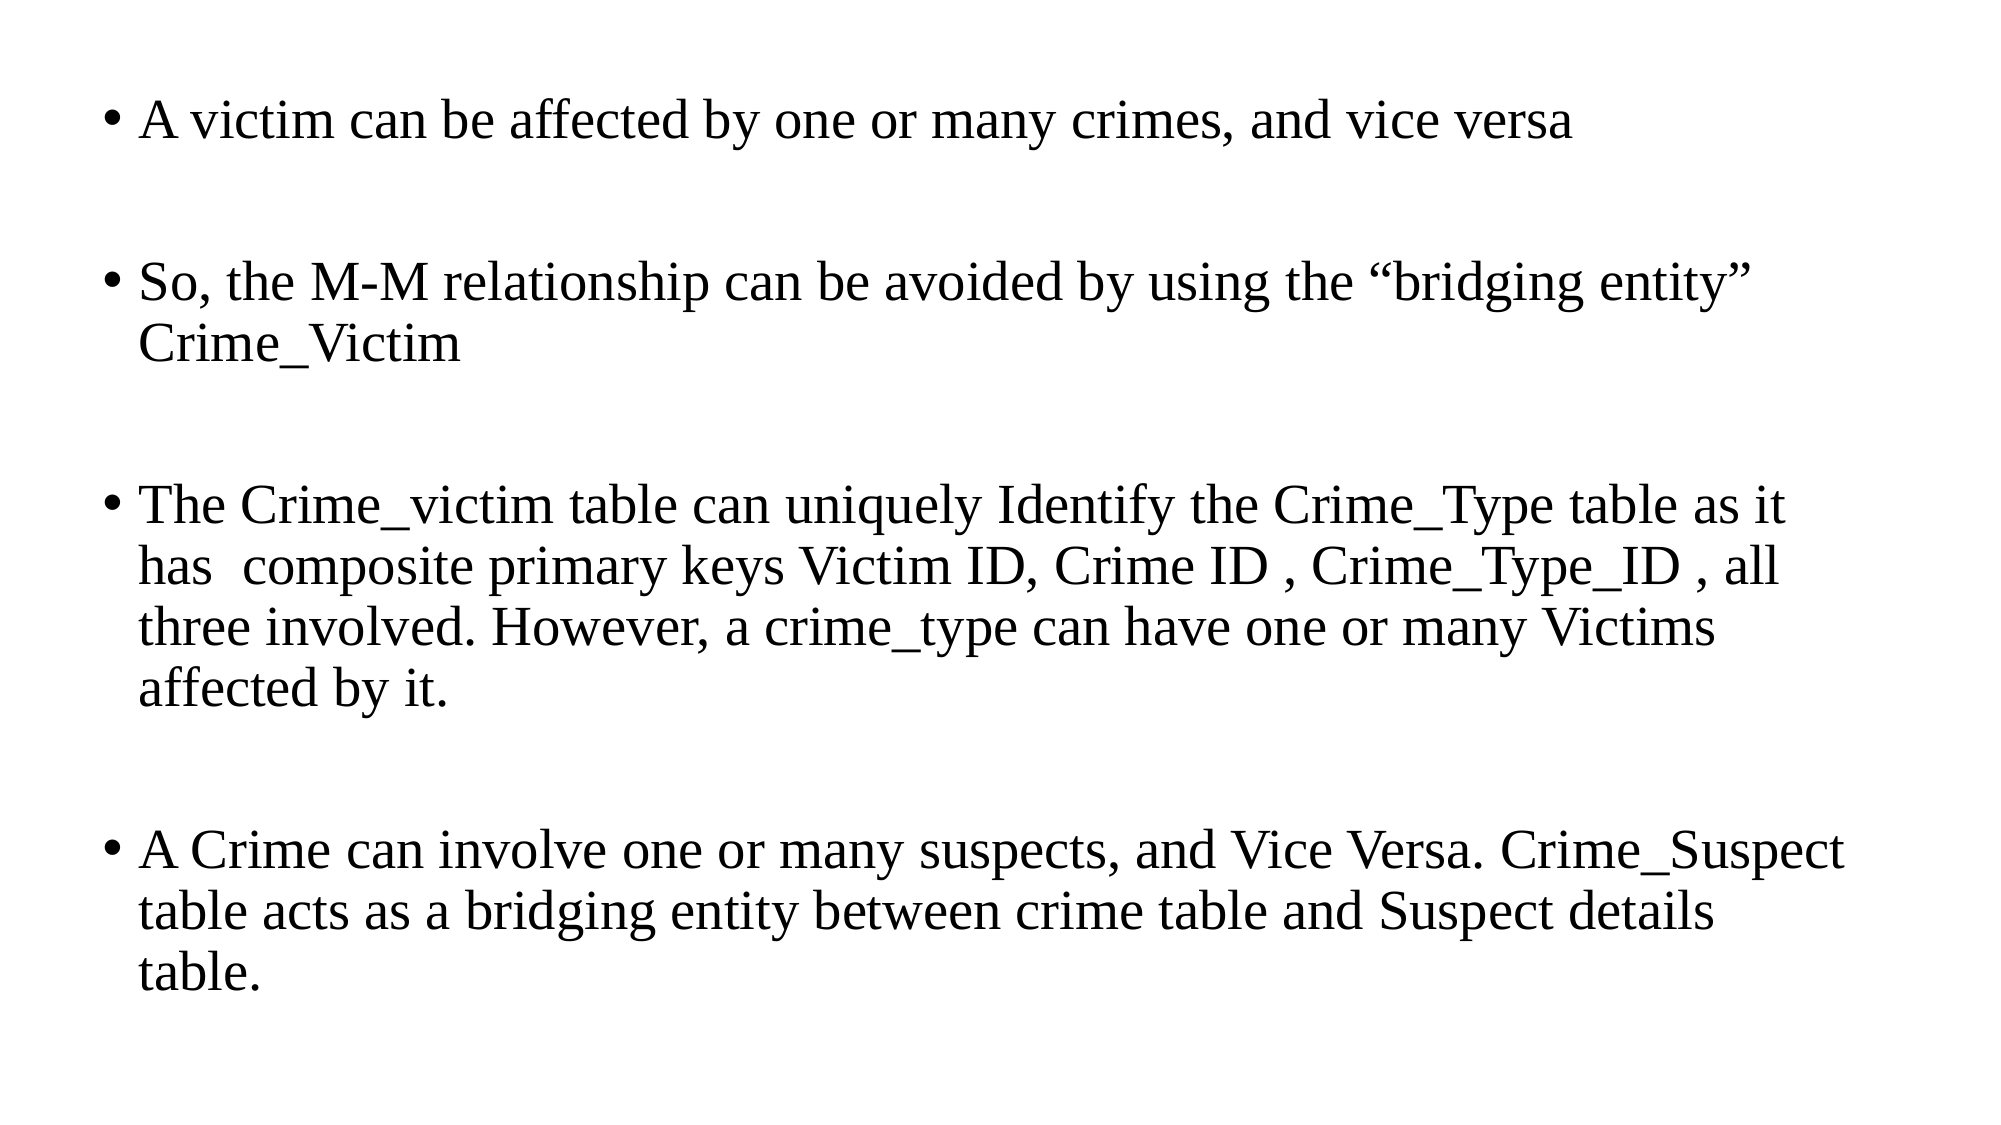

A victim can be affected by one or many crimes, and vice versa

So, the M-M relationship can be avoided by using the “bridging entity” Crime_Victim

The Crime_victim table can uniquely Identify the Crime_Type table as it has  composite primary keys Victim ID, Crime ID , Crime_Type_ID , all three involved. However, a crime_type can have one or many Victims affected by it.

A Crime can involve one or many suspects, and Vice Versa. Crime_Suspect table acts as a bridging entity between crime table and Suspect details table.